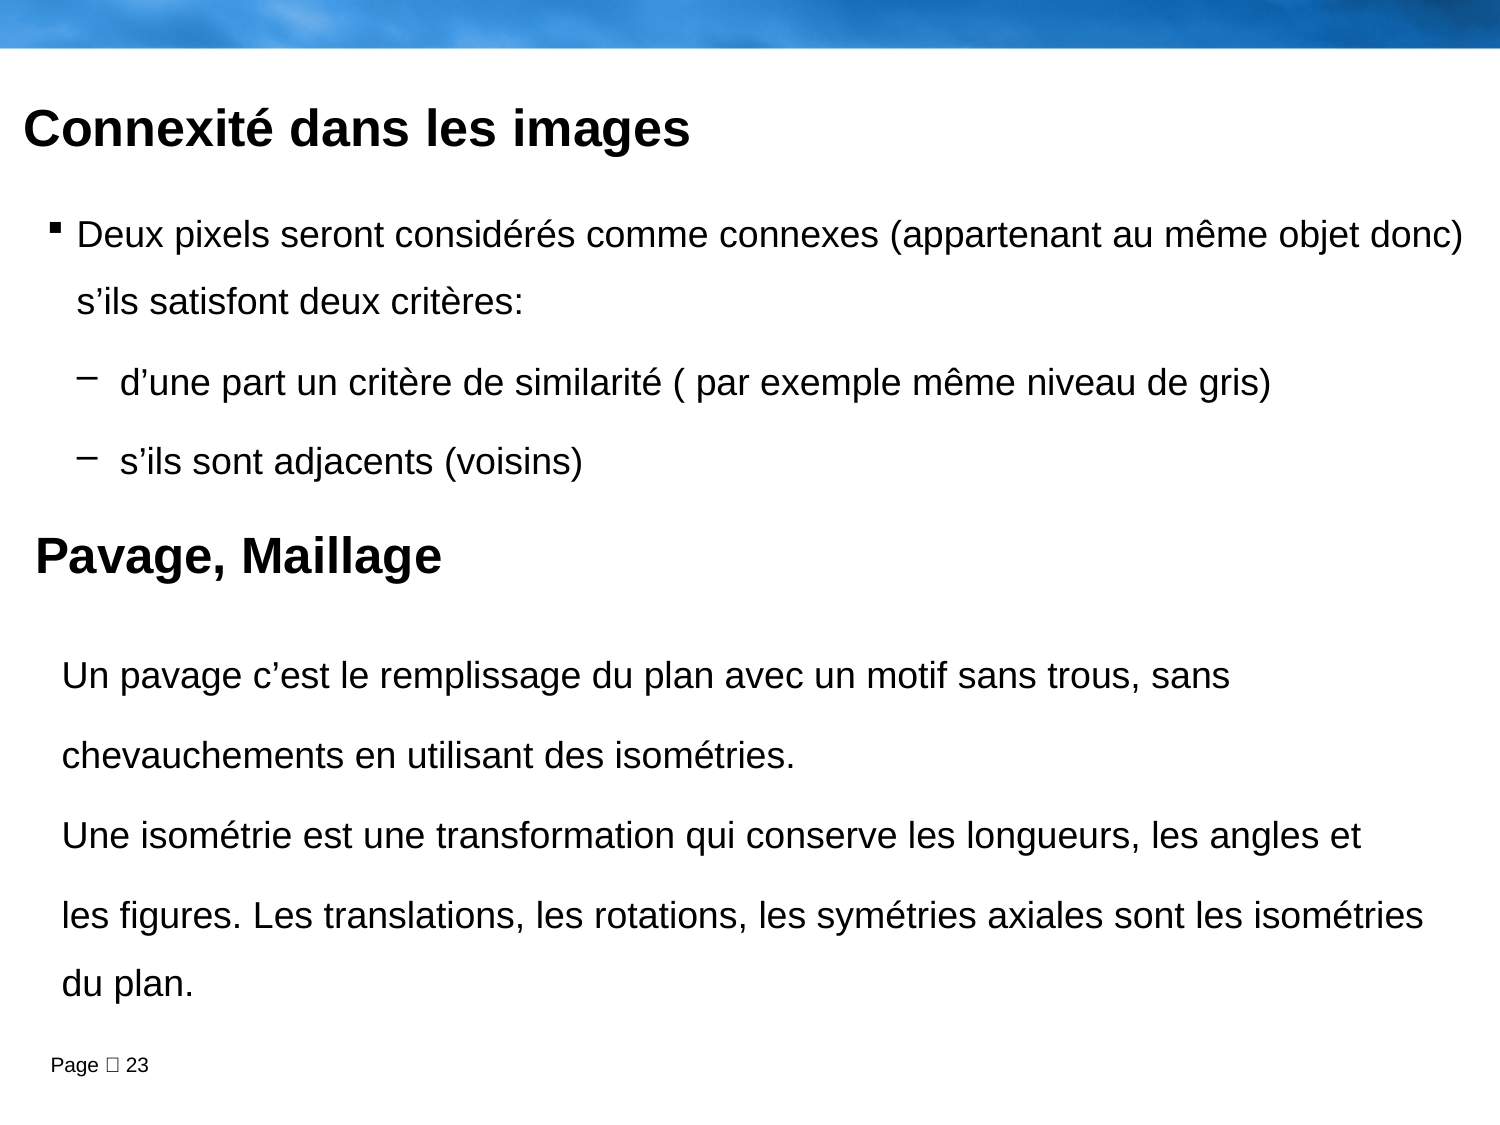

# Connexité dans les images
Deux pixels seront considérés comme connexes (appartenant au même objet donc) s’ils satisfont deux critères:
d’une part un critère de similarité ( par exemple même niveau de gris)
s’ils sont adjacents (voisins)
Pavage, Maillage
Un pavage c’est le remplissage du plan avec un motif sans trous, sans
chevauchements en utilisant des isométries.
Une isométrie est une transformation qui conserve les longueurs, les angles et
les figures. Les translations, les rotations, les symétries axiales sont les isométries du plan.